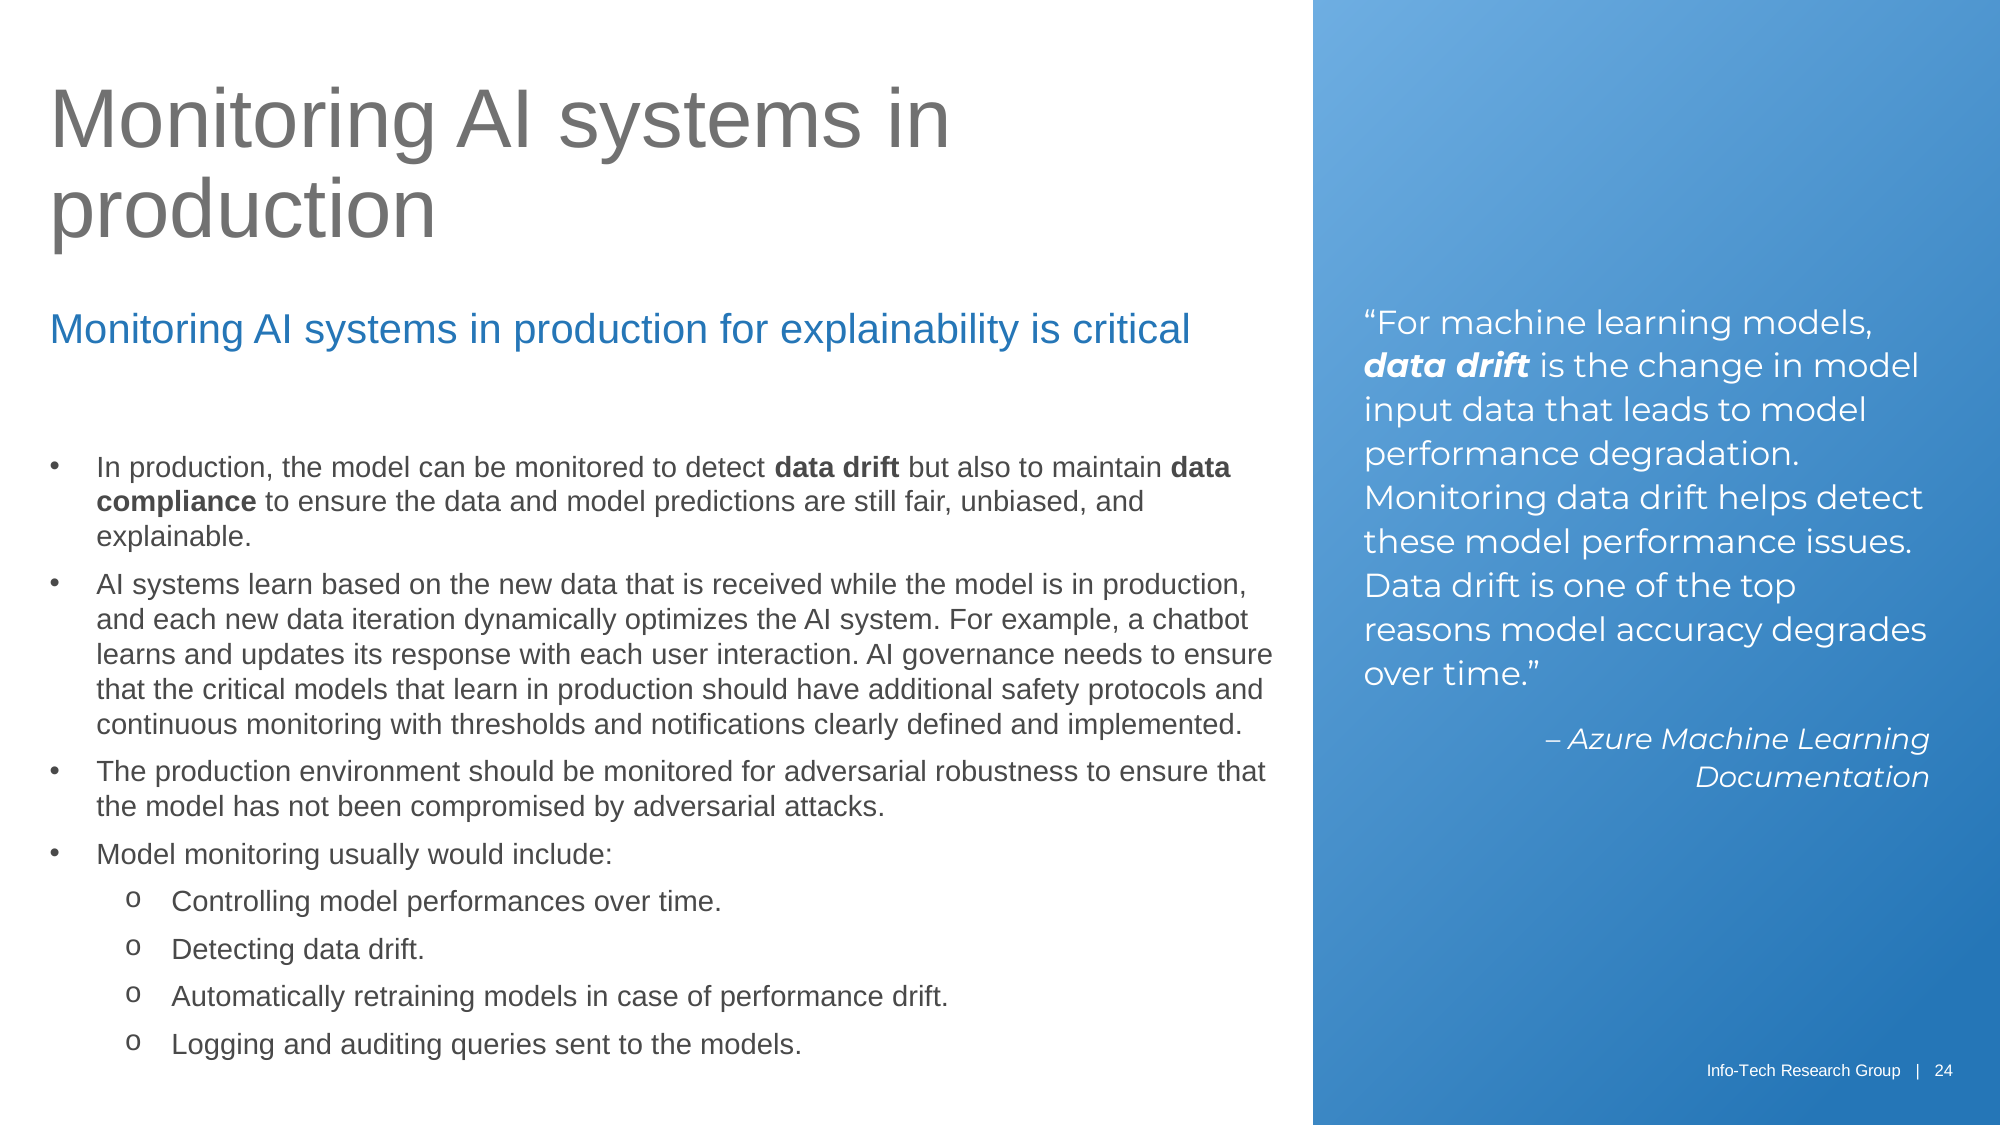

# Monitoring AI systems in production
Monitoring AI systems in production for explainability is critical
“For machine learning models, data drift is the change in model input data that leads to model performance degradation. Monitoring data drift helps detect these model performance issues. Data drift is one of the top reasons model accuracy degrades over time.”
– Azure Machine Learning Documentation
In production, the model can be monitored to detect data drift but also to maintain data compliance to ensure the data and model predictions are still fair, unbiased, and explainable.
AI systems learn based on the new data that is received while the model is in production, and each new data iteration dynamically optimizes the AI system. For example, a chatbot learns and updates its response with each user interaction. AI governance needs to ensure that the critical models that learn in production should have additional safety protocols and continuous monitoring with thresholds and notifications clearly defined and implemented.
The production environment should be monitored for adversarial robustness to ensure that the model has not been compromised by adversarial attacks.
Model monitoring usually would include:
Controlling model performances over time.
Detecting data drift.
Automatically retraining models in case of performance drift.
Logging and auditing queries sent to the models.